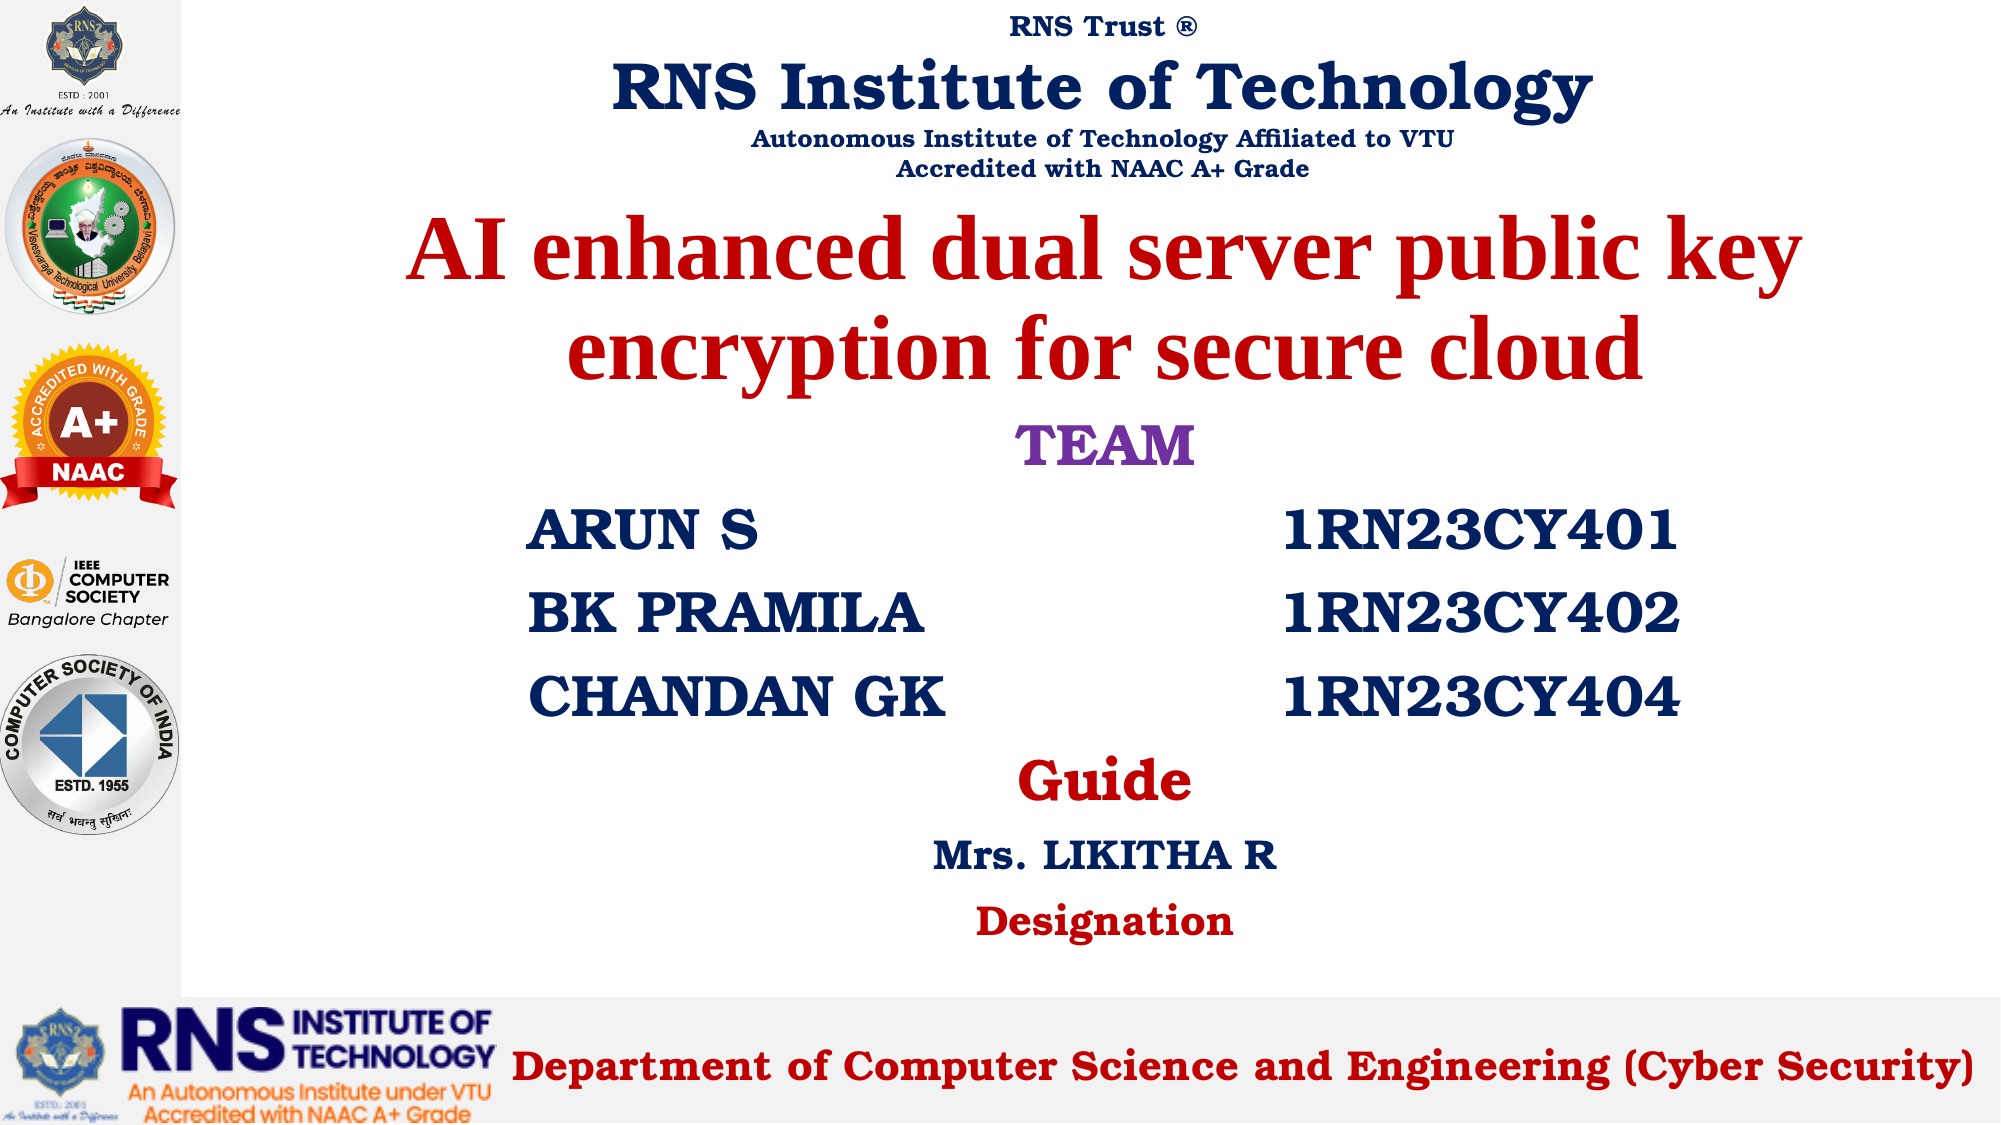

# AI enhanced dual server public key encryption for secure cloud
TEAM
ARUN S				1RN23CY401
BK PRAMILA			1RN23CY402
CHANDAN GK			1RN23CY404
Guide
Mrs. LIKITHA R
Designation

Department of Computer Science and Engineering (Cyber Security)